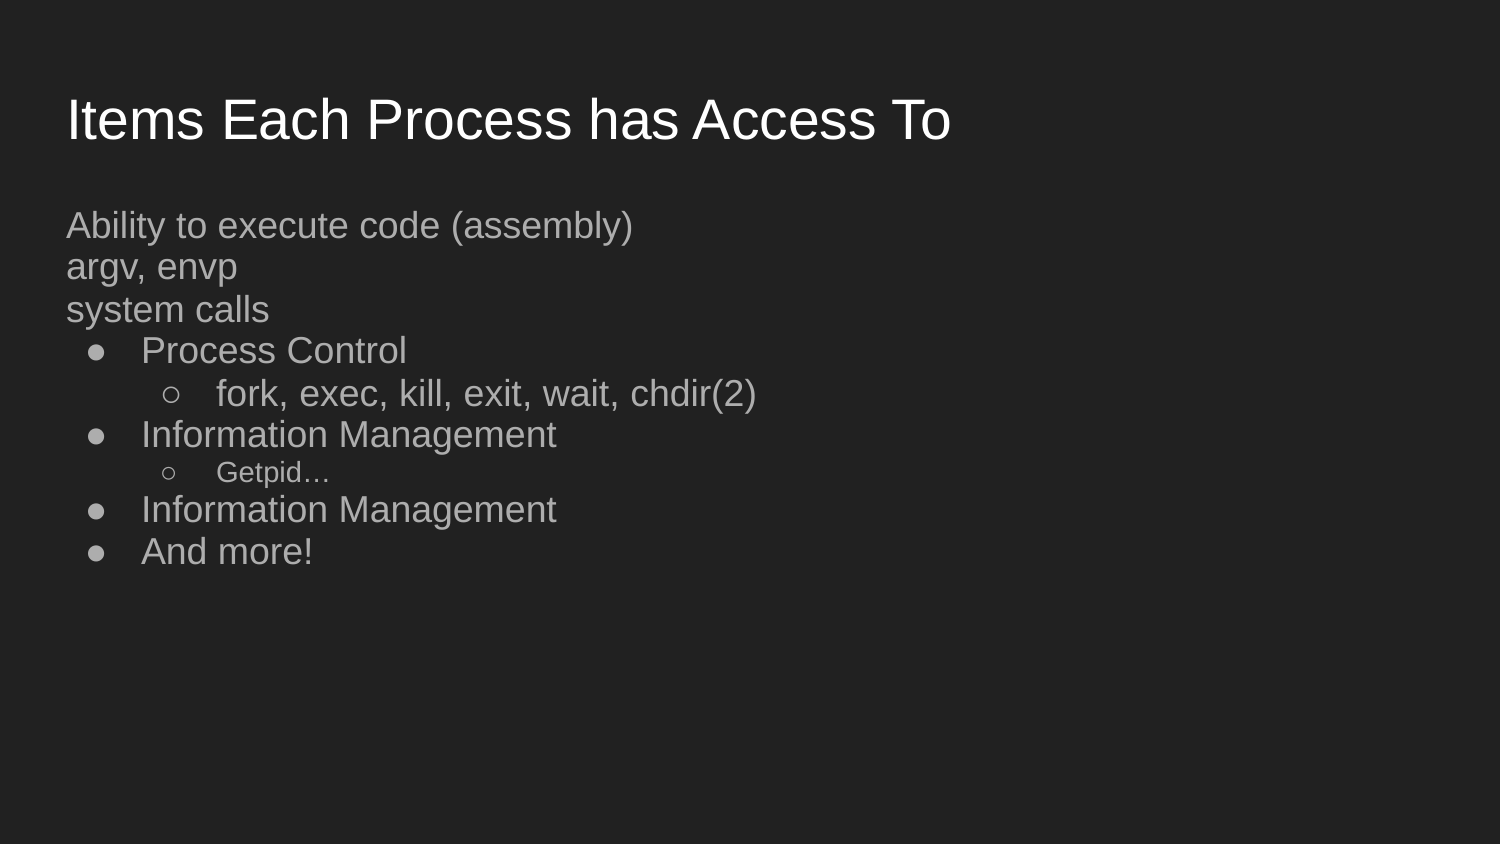

# Items Each Process has Access To
Ability to execute code (assembly)
argv, envp
system calls
Process Control
fork, exec, kill, exit, wait, chdir(2)
Information Management
Getpid…
Information Management
And more!